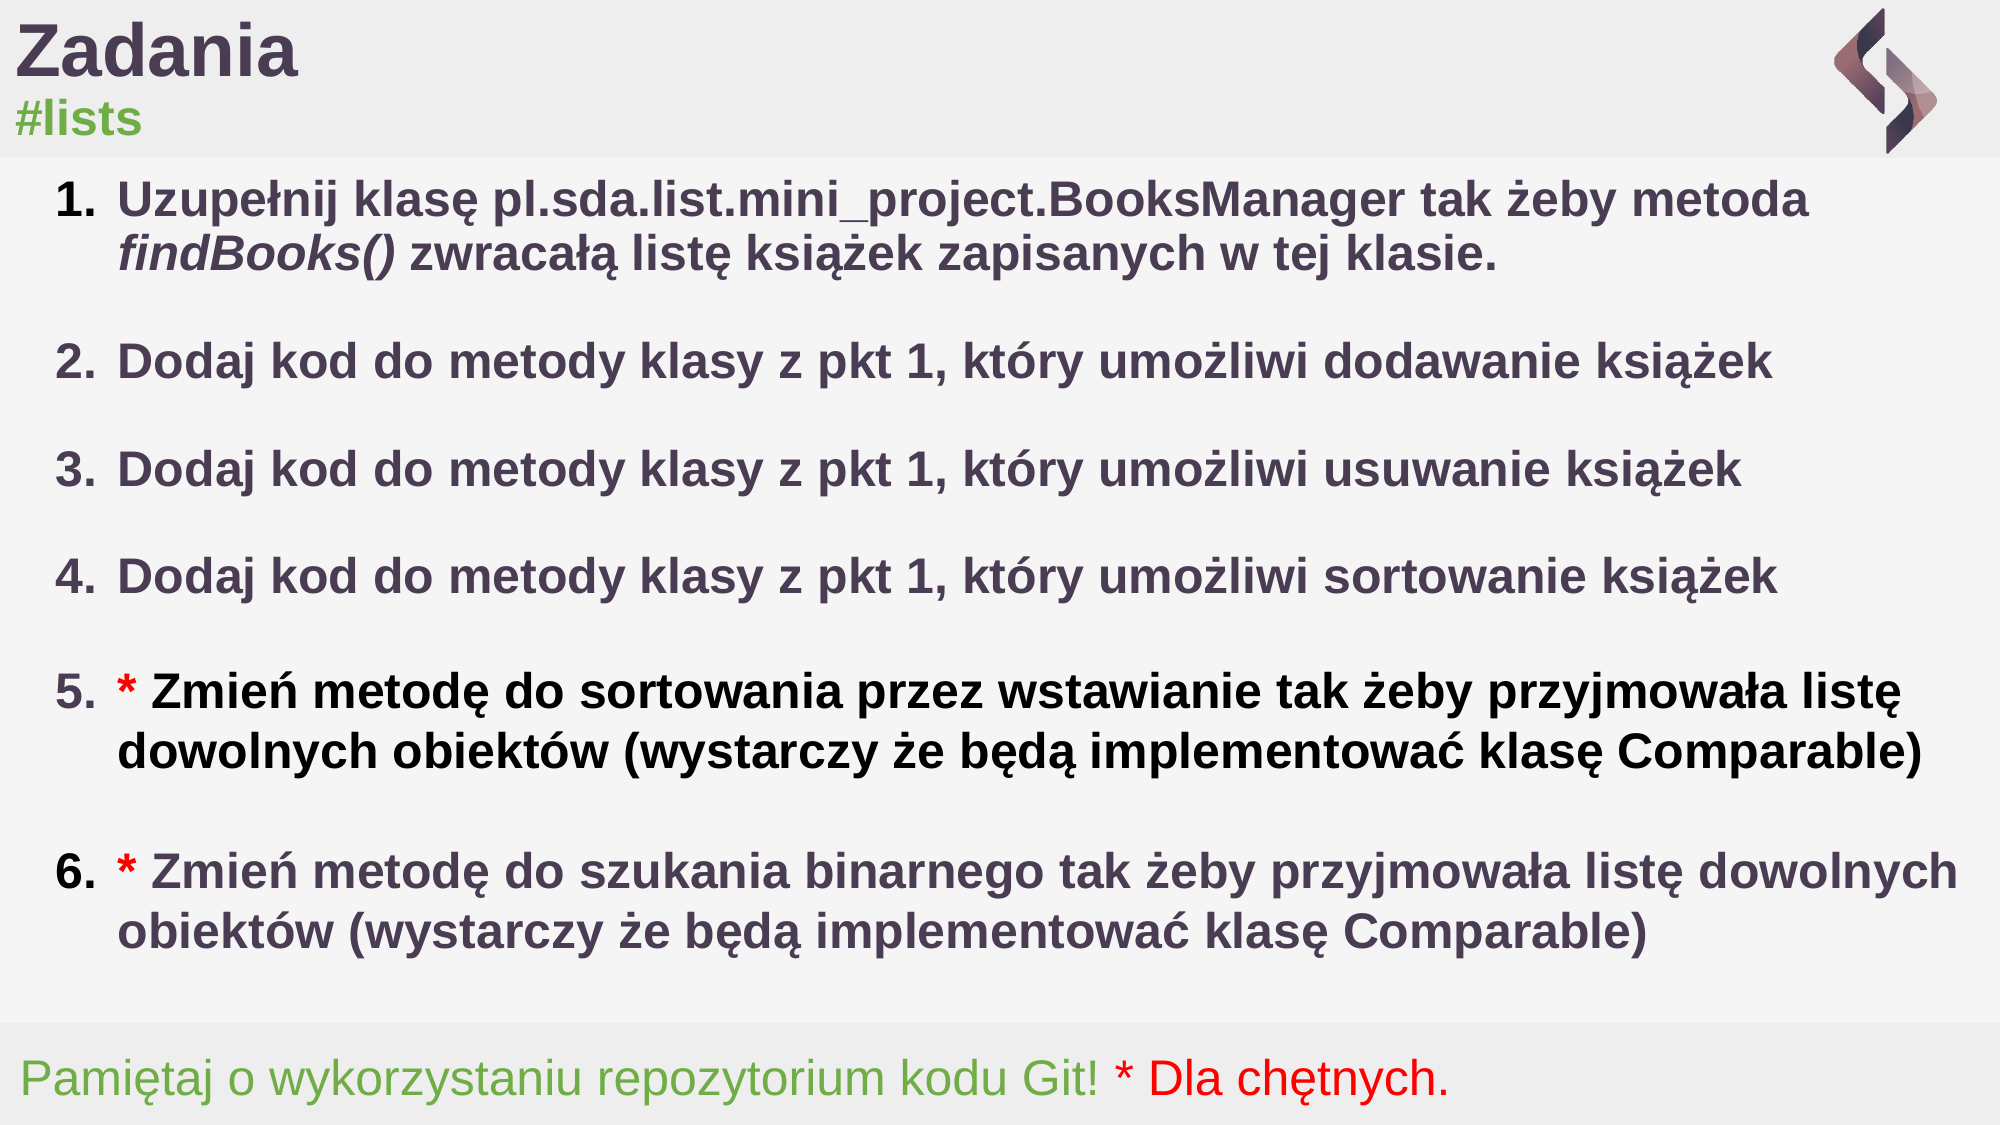

# Zadania
#lists
Uzupełnij klasę pl.sda.list.mini_project.BooksManager tak żeby metoda findBooks() zwracałą listę książek zapisanych w tej klasie.

Dodaj kod do metody klasy z pkt 1, który umożliwi dodawanie książek

Dodaj kod do metody klasy z pkt 1, który umożliwi usuwanie książek

Dodaj kod do metody klasy z pkt 1, który umożliwi sortowanie książek

* Zmień metodę do sortowania przez wstawianie tak żeby przyjmowała listę dowolnych obiektów (wystarczy że będą implementować klasę Comparable)

* Zmień metodę do szukania binarnego tak żeby przyjmowała listę dowolnych obiektów (wystarczy że będą implementować klasę Comparable)

Pamiętaj o wykorzystaniu repozytorium kodu Git! * Dla chętnych.